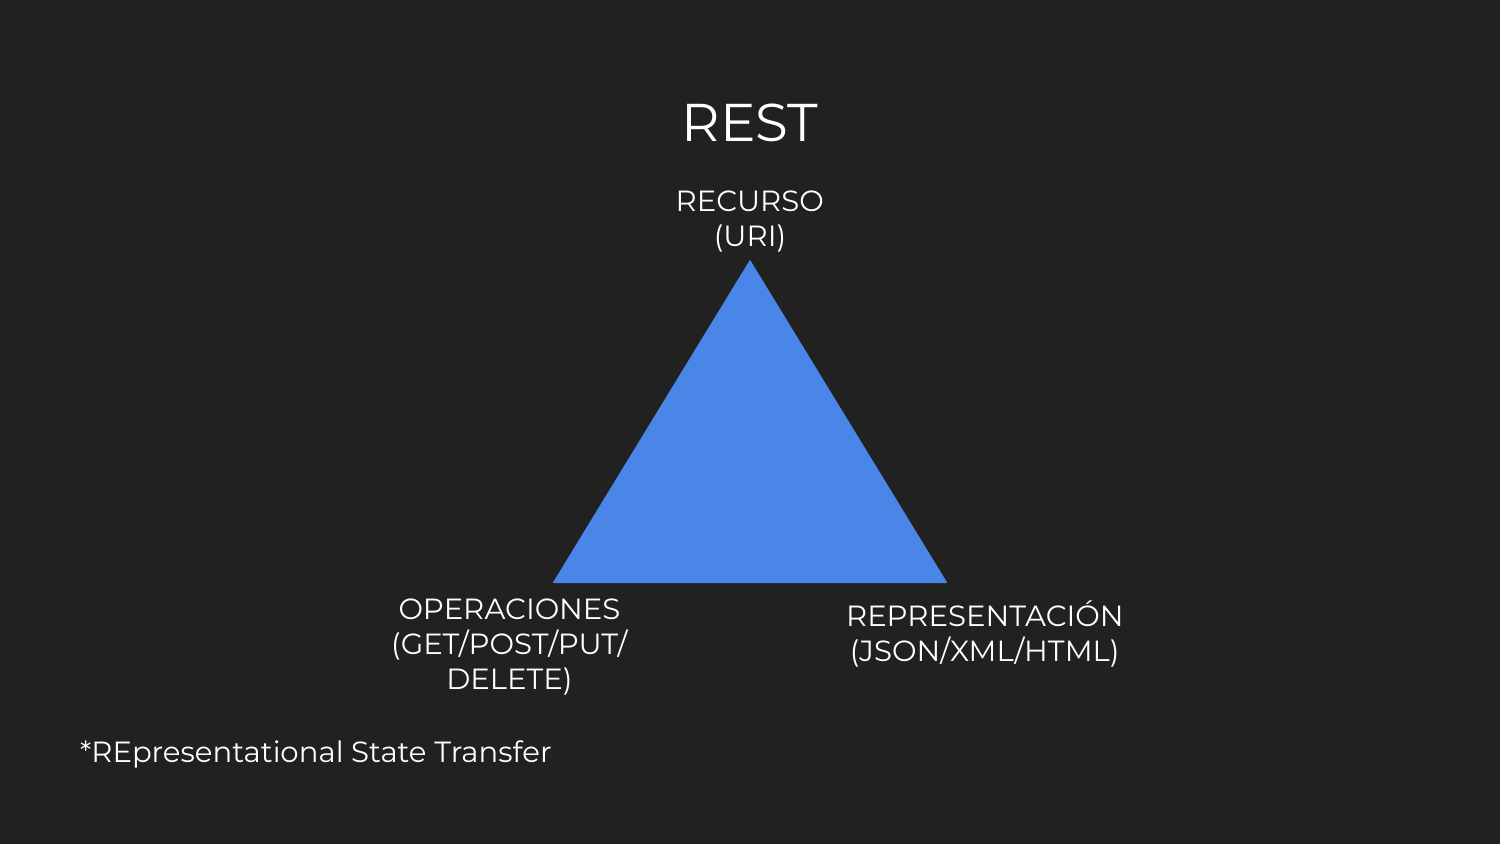

# REST
RECURSO
(URI)

OPERACIONES
(GET/POST/PUT/DELETE)
REPRESENTACIÓN
(JSON/XML/HTML)

*REpresentational State Transfer